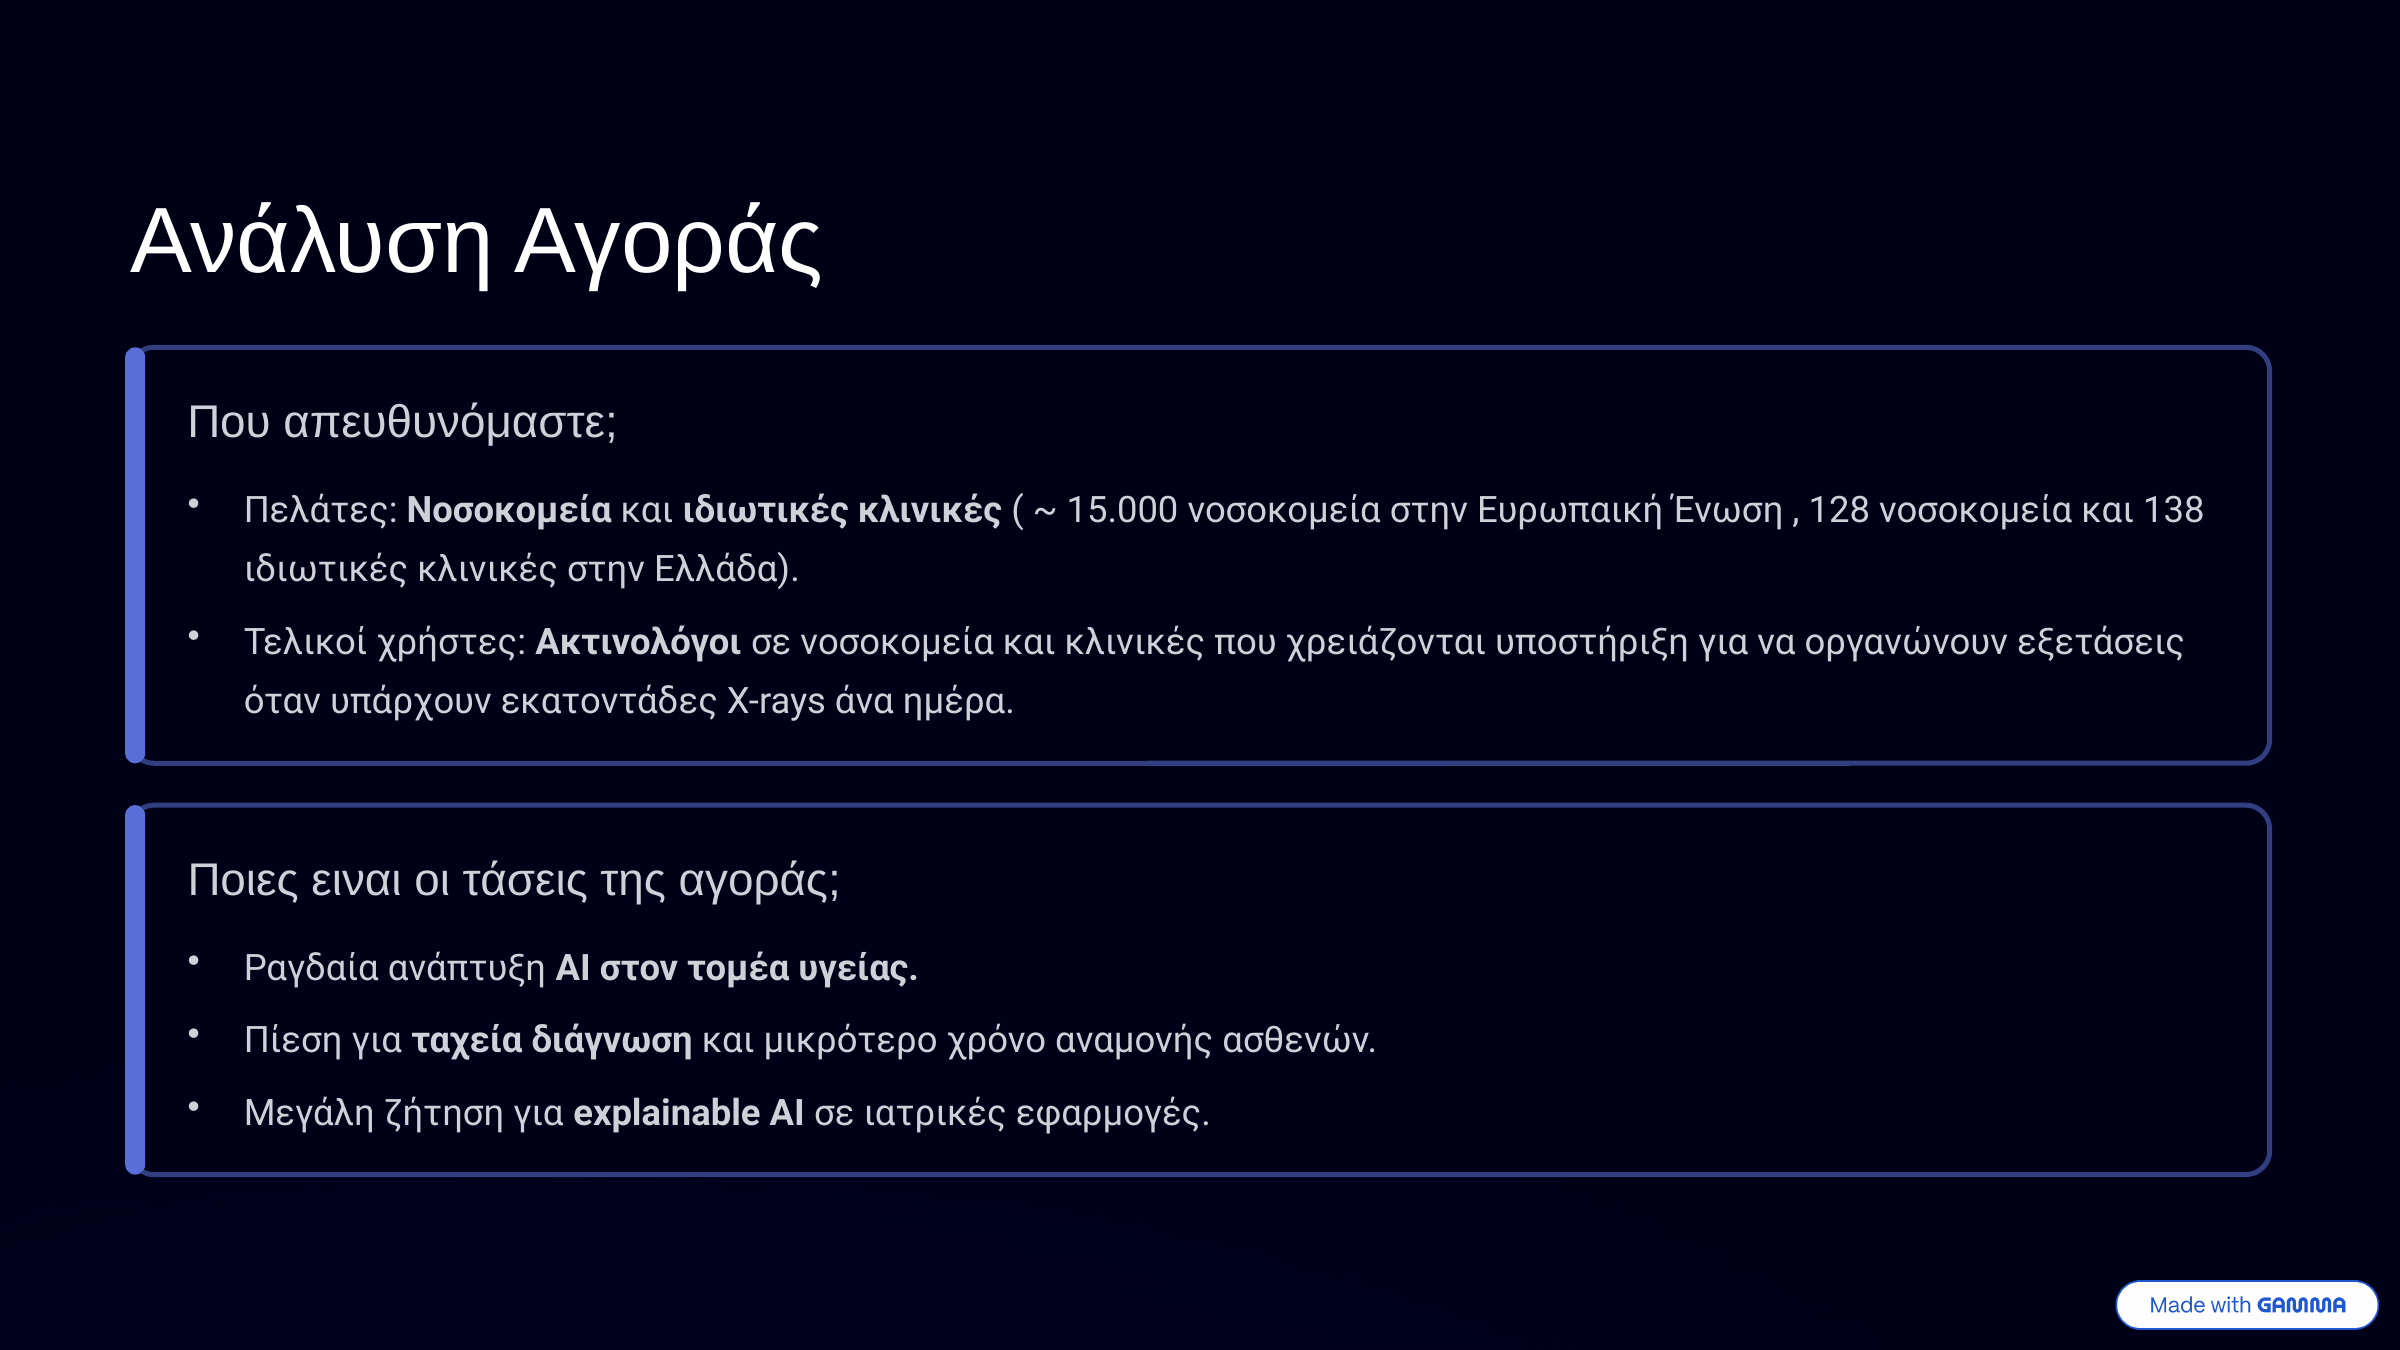

Ανάλυση Αγοράς

Που απευθυνόμαστε;
Πελάτες: Νοσοκομεία και ιδιωτικές κλινικές ( ~ 15.000 νοσοκομεία στην Ευρωπαική Ένωση , 128 νοσοκομεία και 138 ιδιωτικές κλινικές στην Ελλάδα).
Τελικοί χρήστες: Ακτινολόγοι σε νοσοκομεία και κλινικές που χρειάζονται υποστήριξη για να οργανώνουν εξετάσεις όταν υπάρχουν εκατοντάδες X-rays άνα ημέρα.

Ποιες ειναι οι τάσεις της αγοράς;
Ραγδαία ανάπτυξη AI στον τομέα υγείας.
Πίεση για ταχεία διάγνωση και μικρότερο χρόνο αναμονής ασθενών.
Μεγάλη ζήτηση για explainable AI σε ιατρικές εφαρμογές.